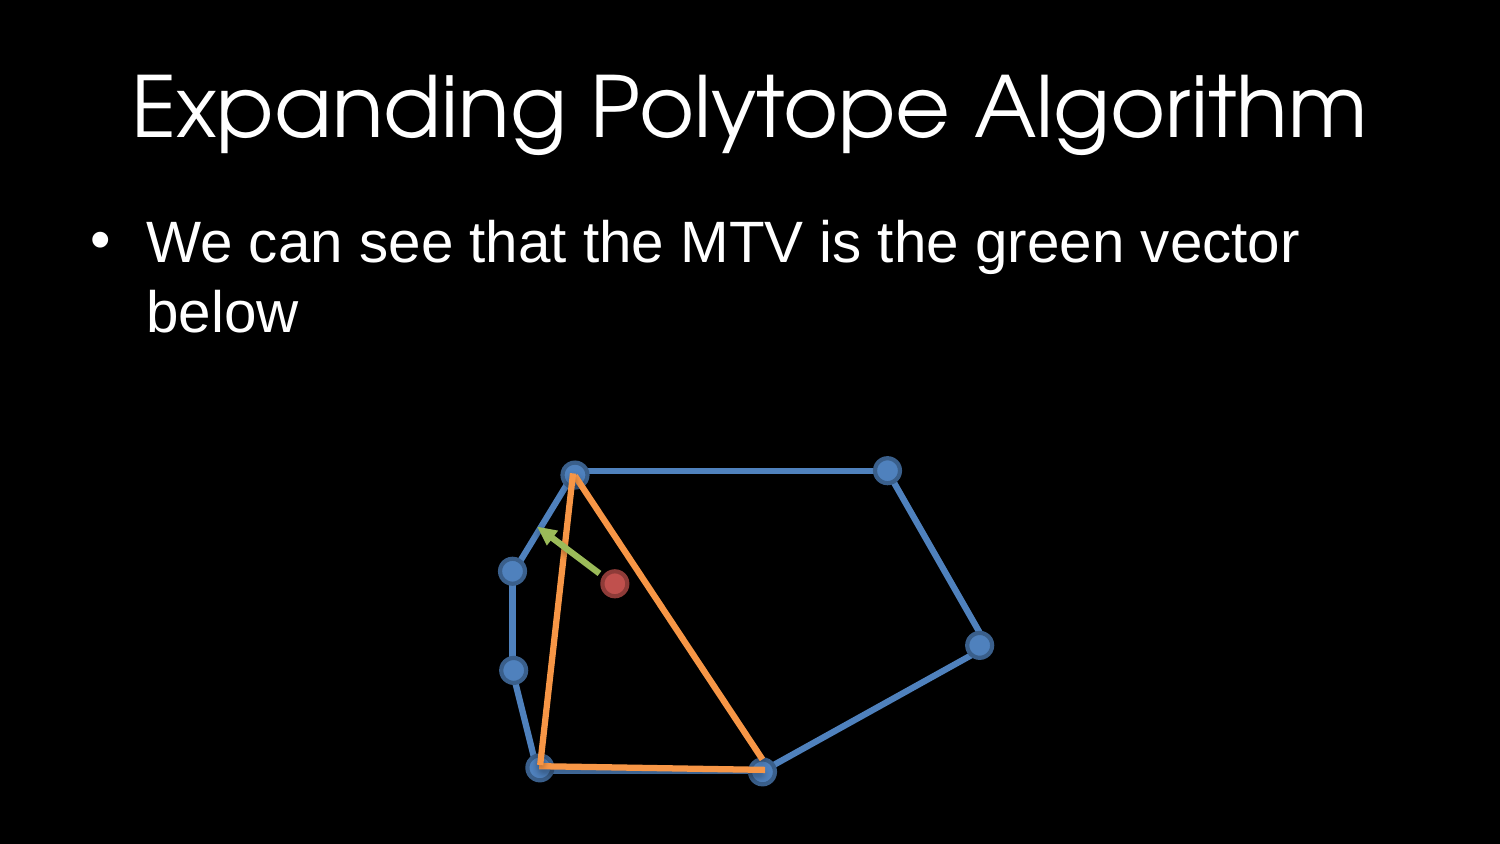

# Expanding Polytope Algorithm
We can see that the MTV is the green vector below